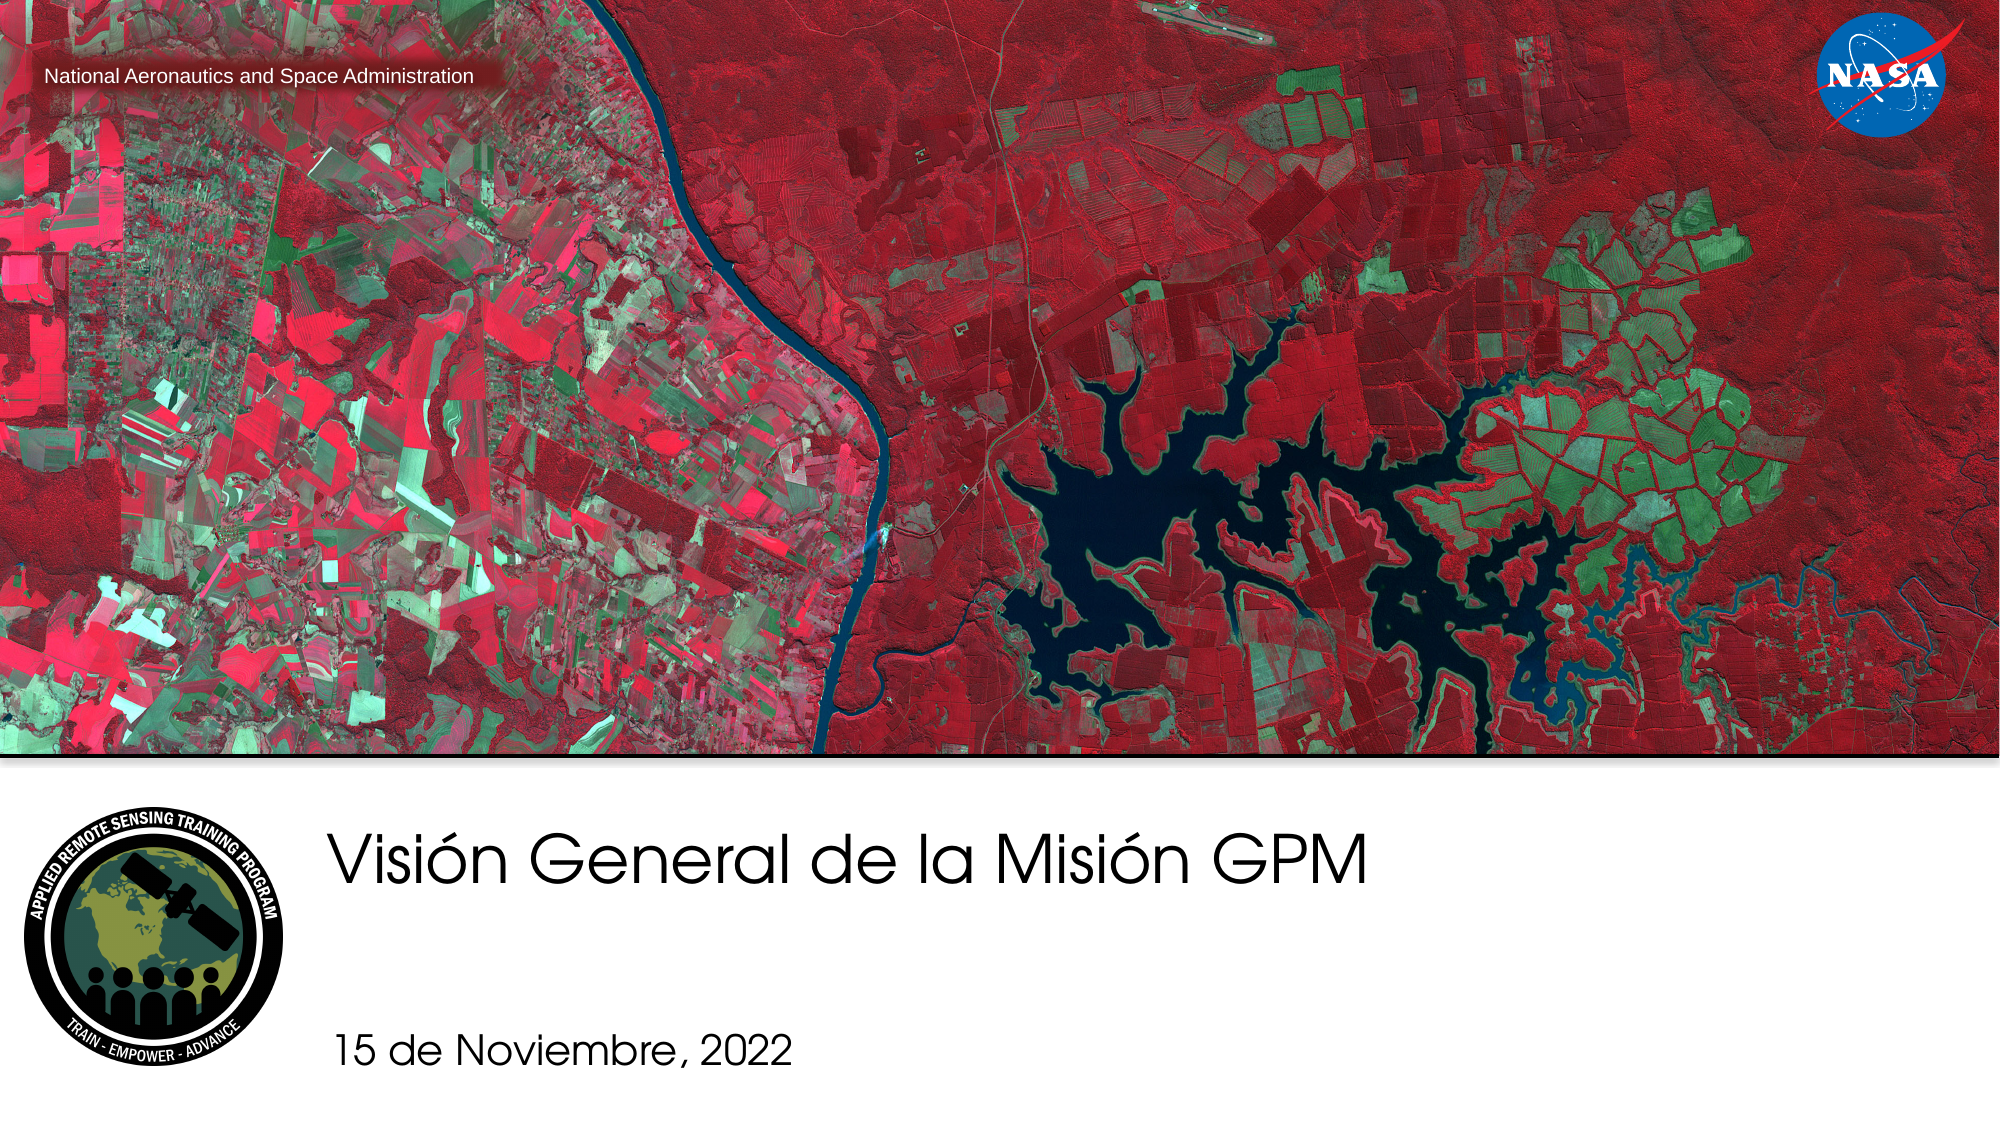

# Visión General de la Misión GPM

15 de Noviembre, 2022